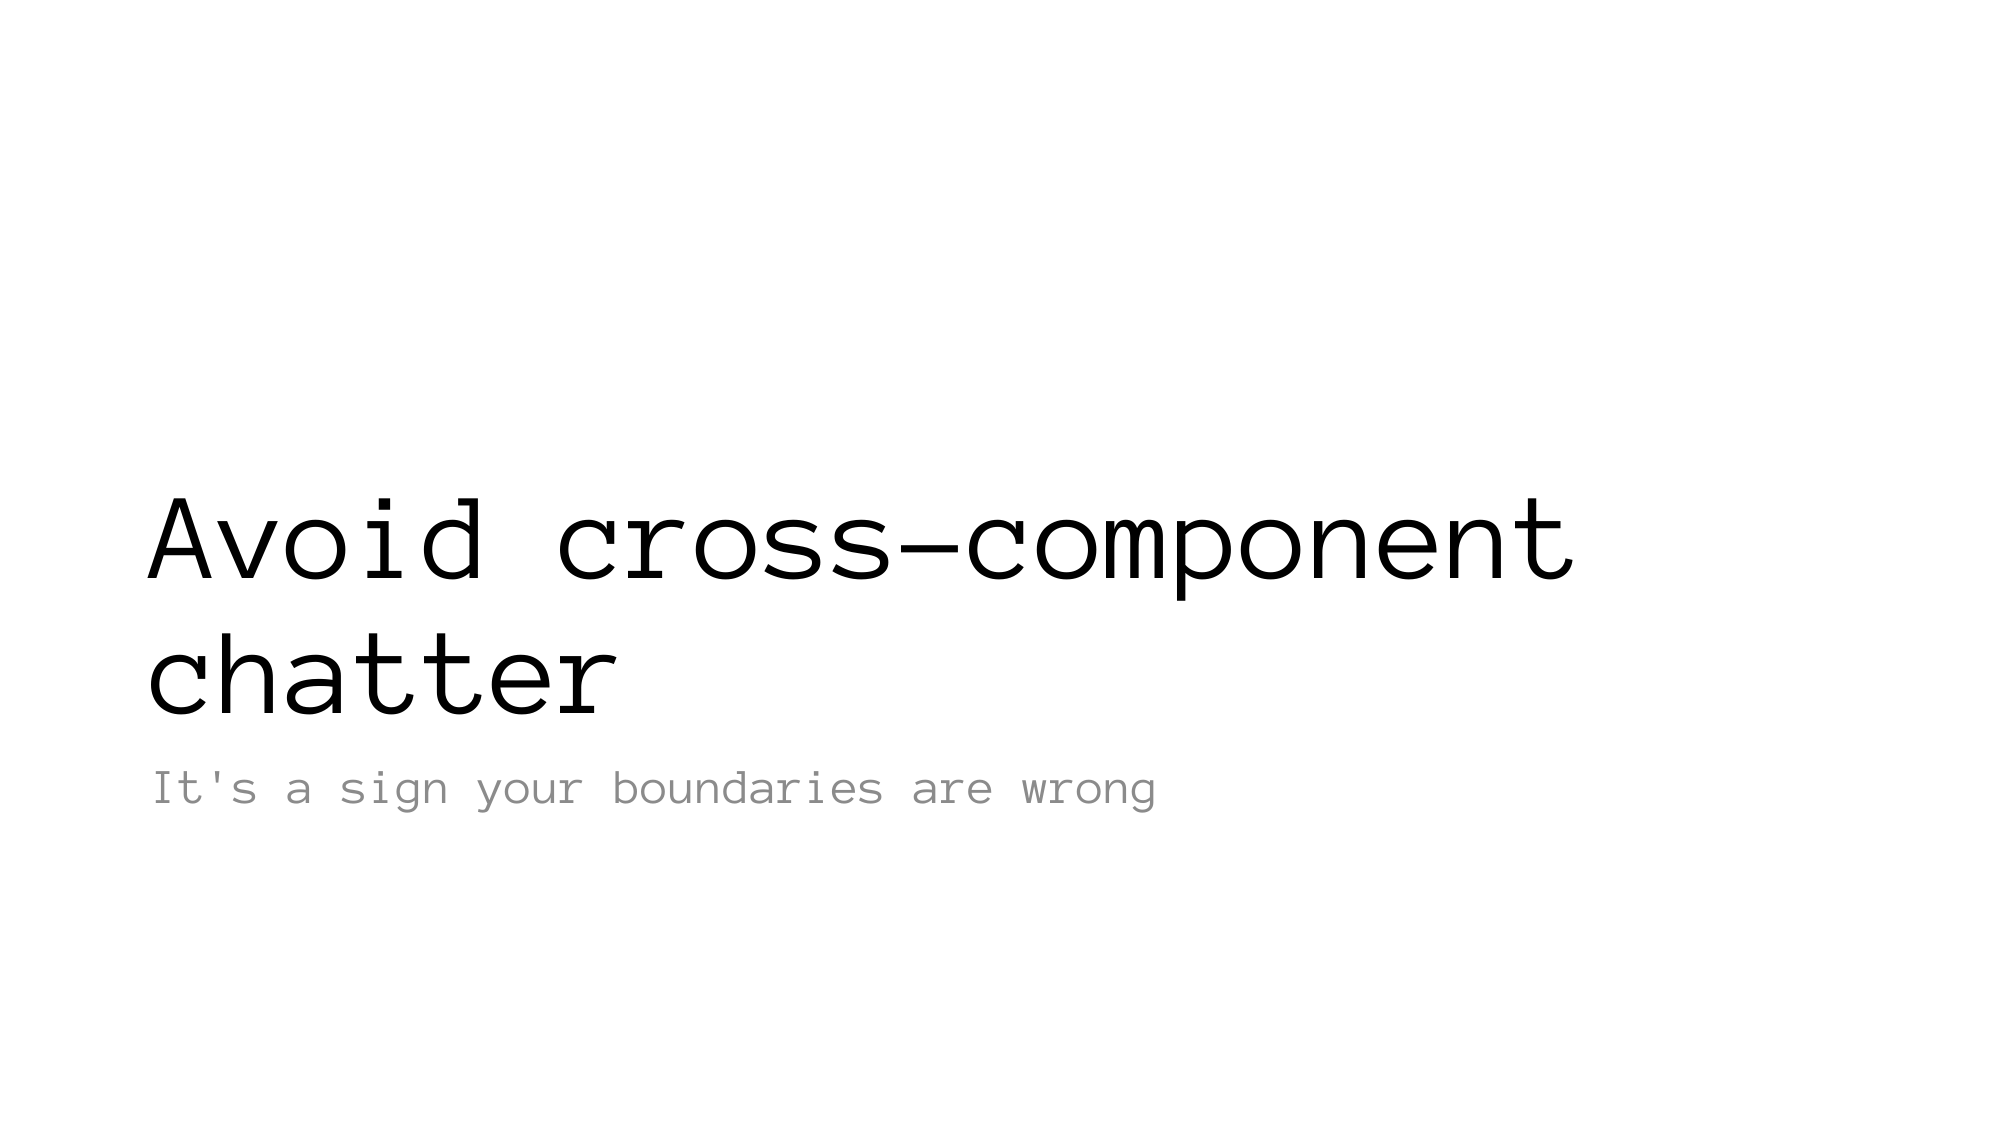

# Avoid cross-component chatter
It's a sign your boundaries are wrong